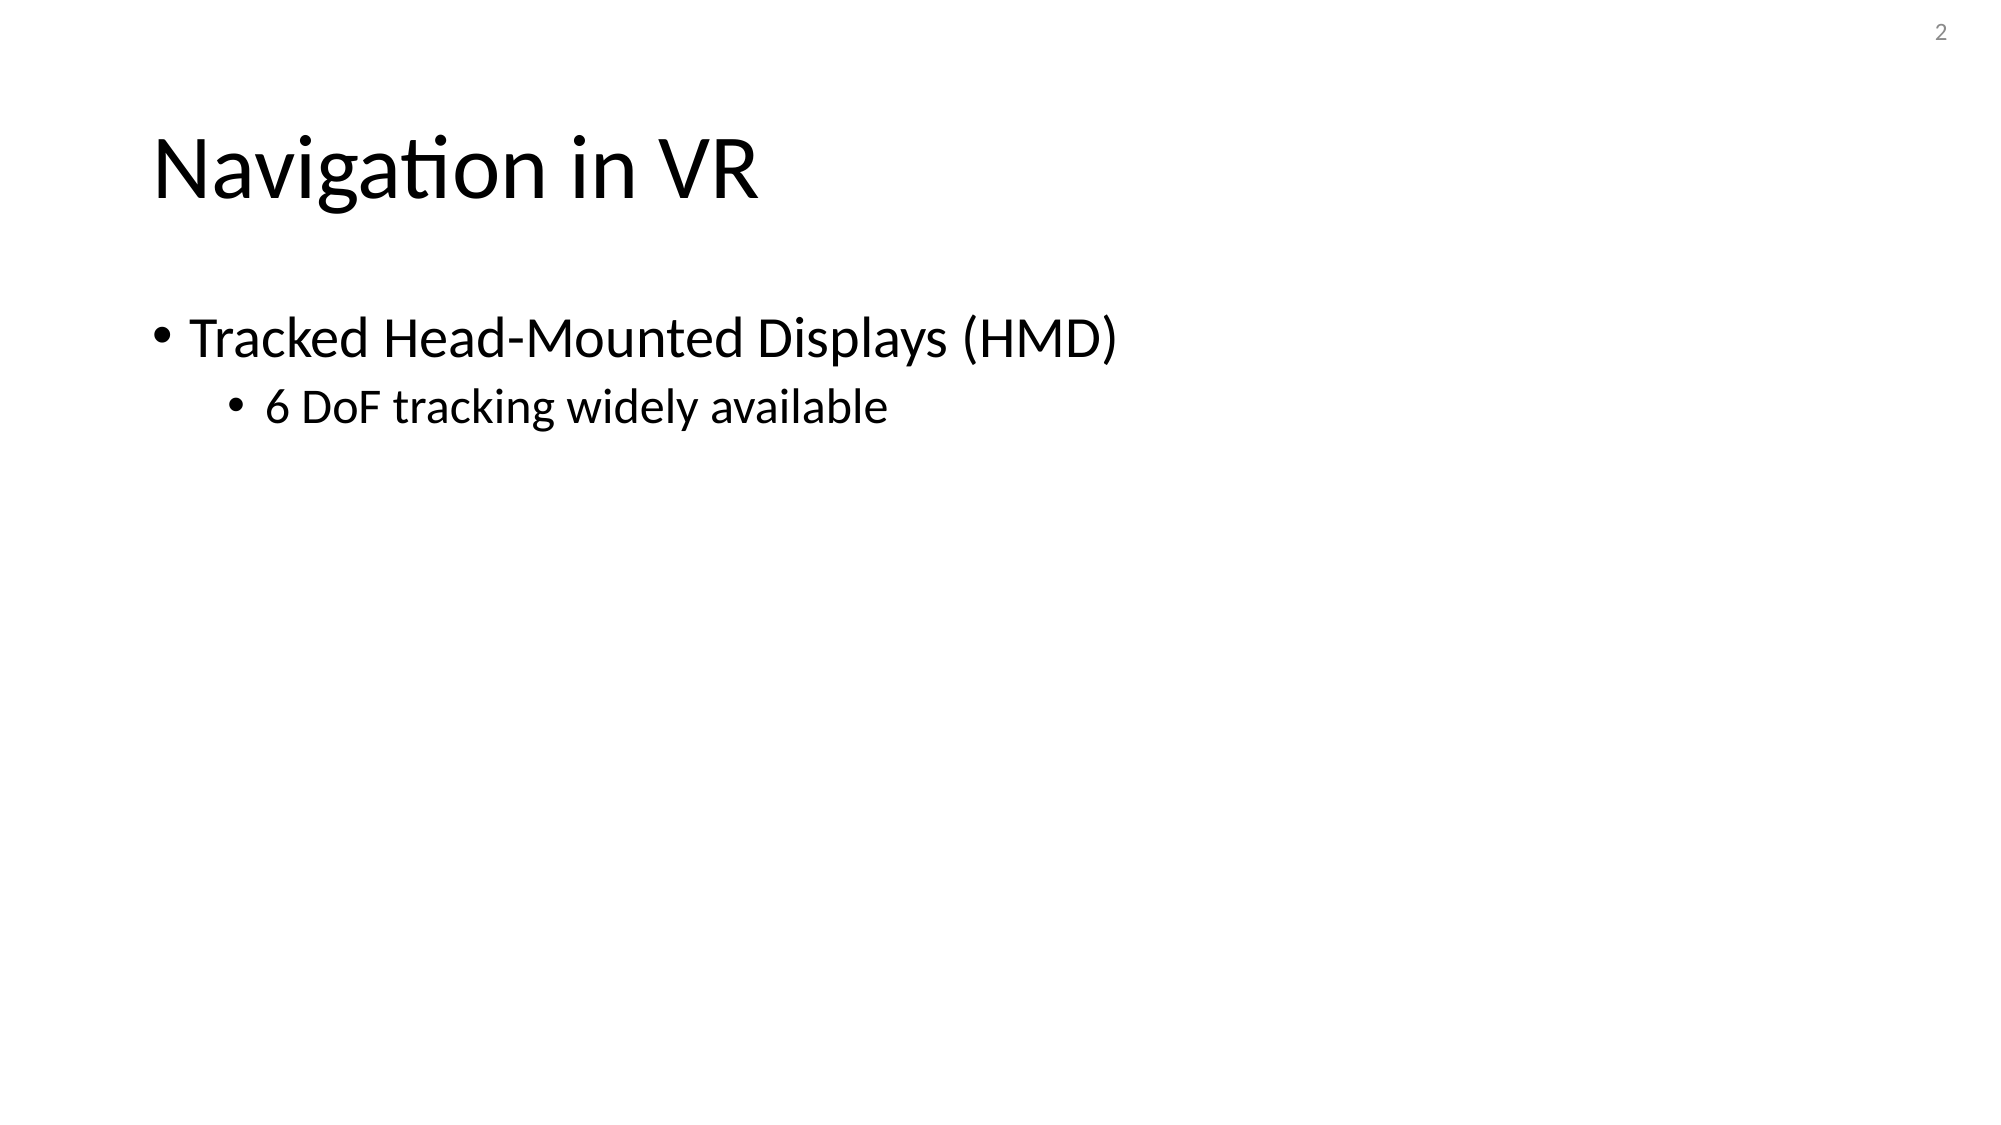

2
# Navigation in VR
Tracked Head-Mounted Displays (HMD)
6 DoF tracking widely available